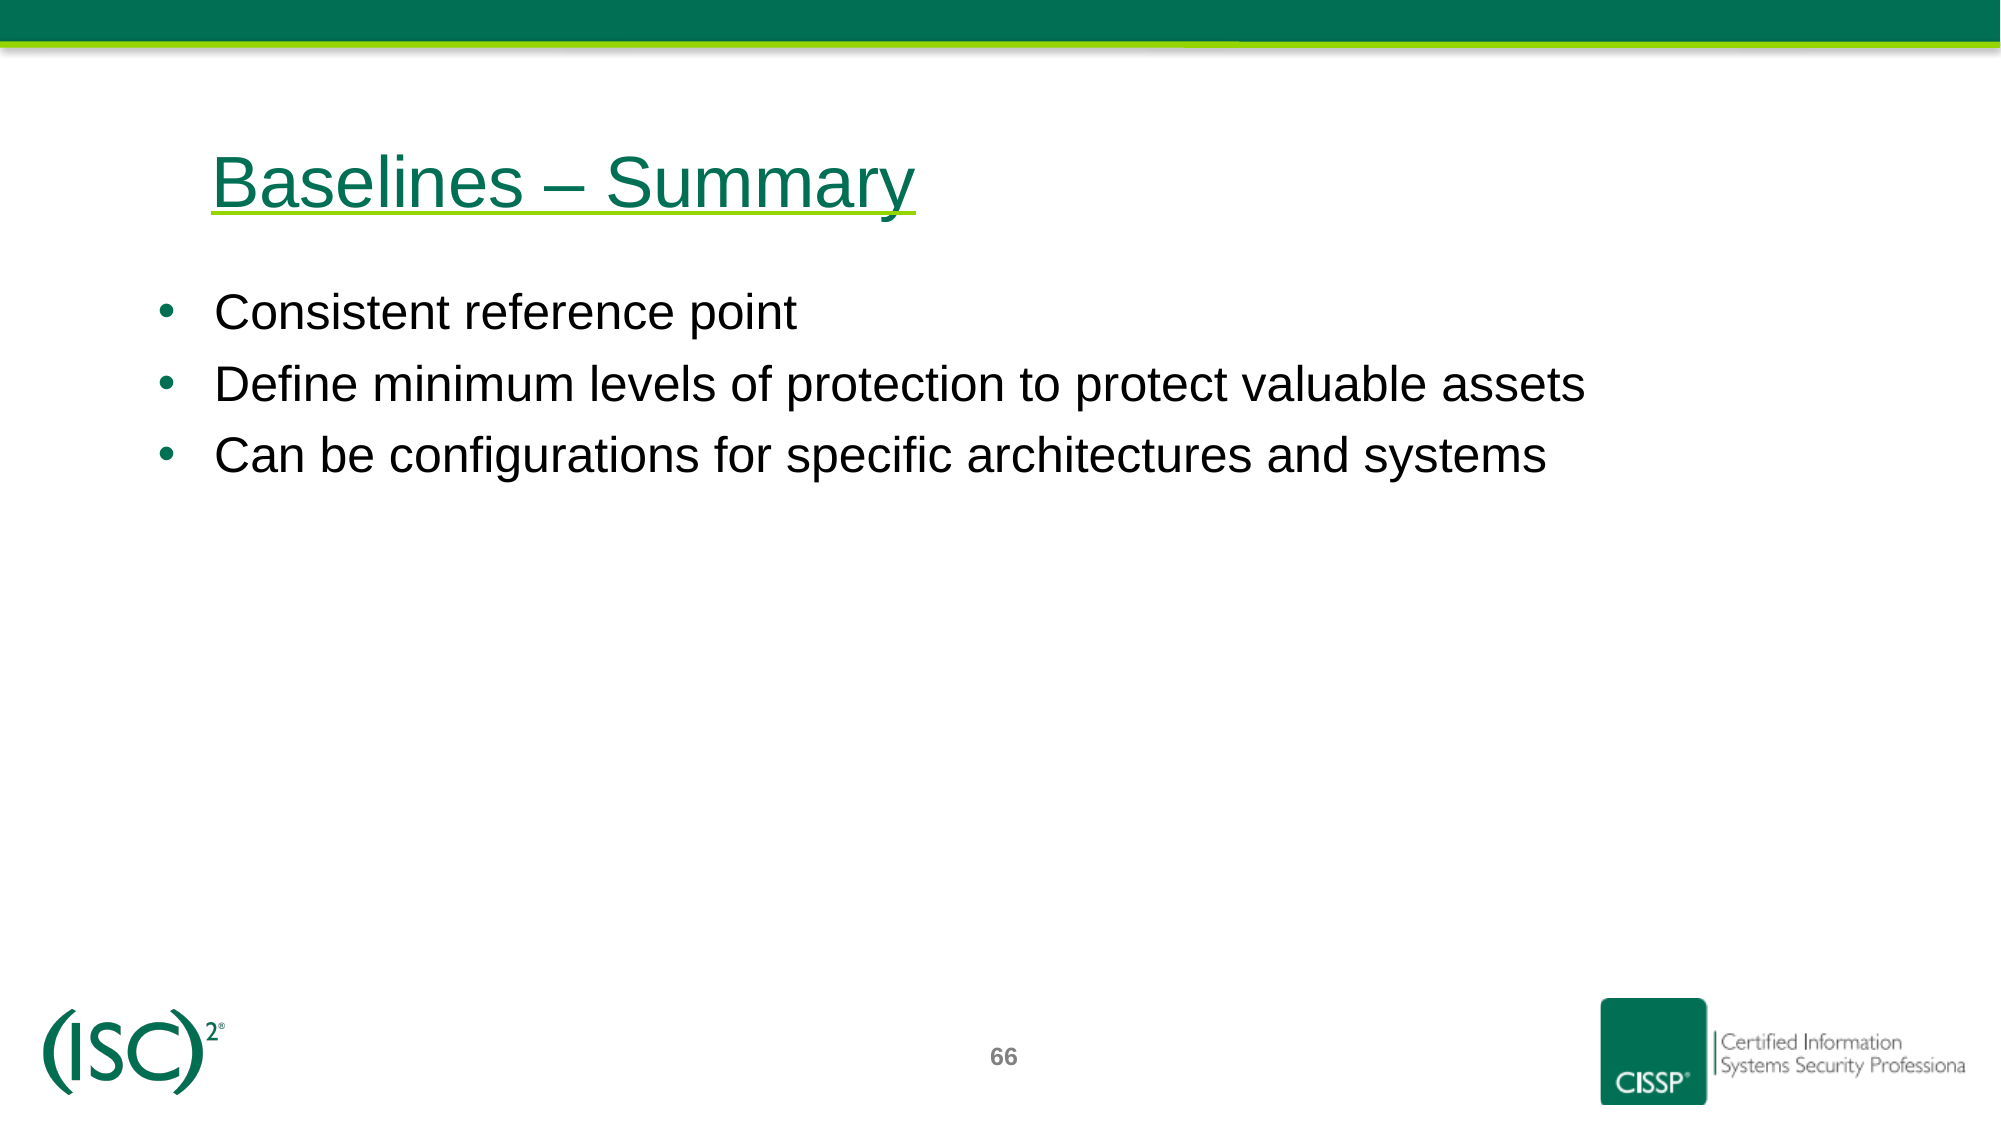

# Baselines – Summary
Consistent reference point
Define minimum levels of protection to protect valuable assets
Can be configurations for specific architectures and systems